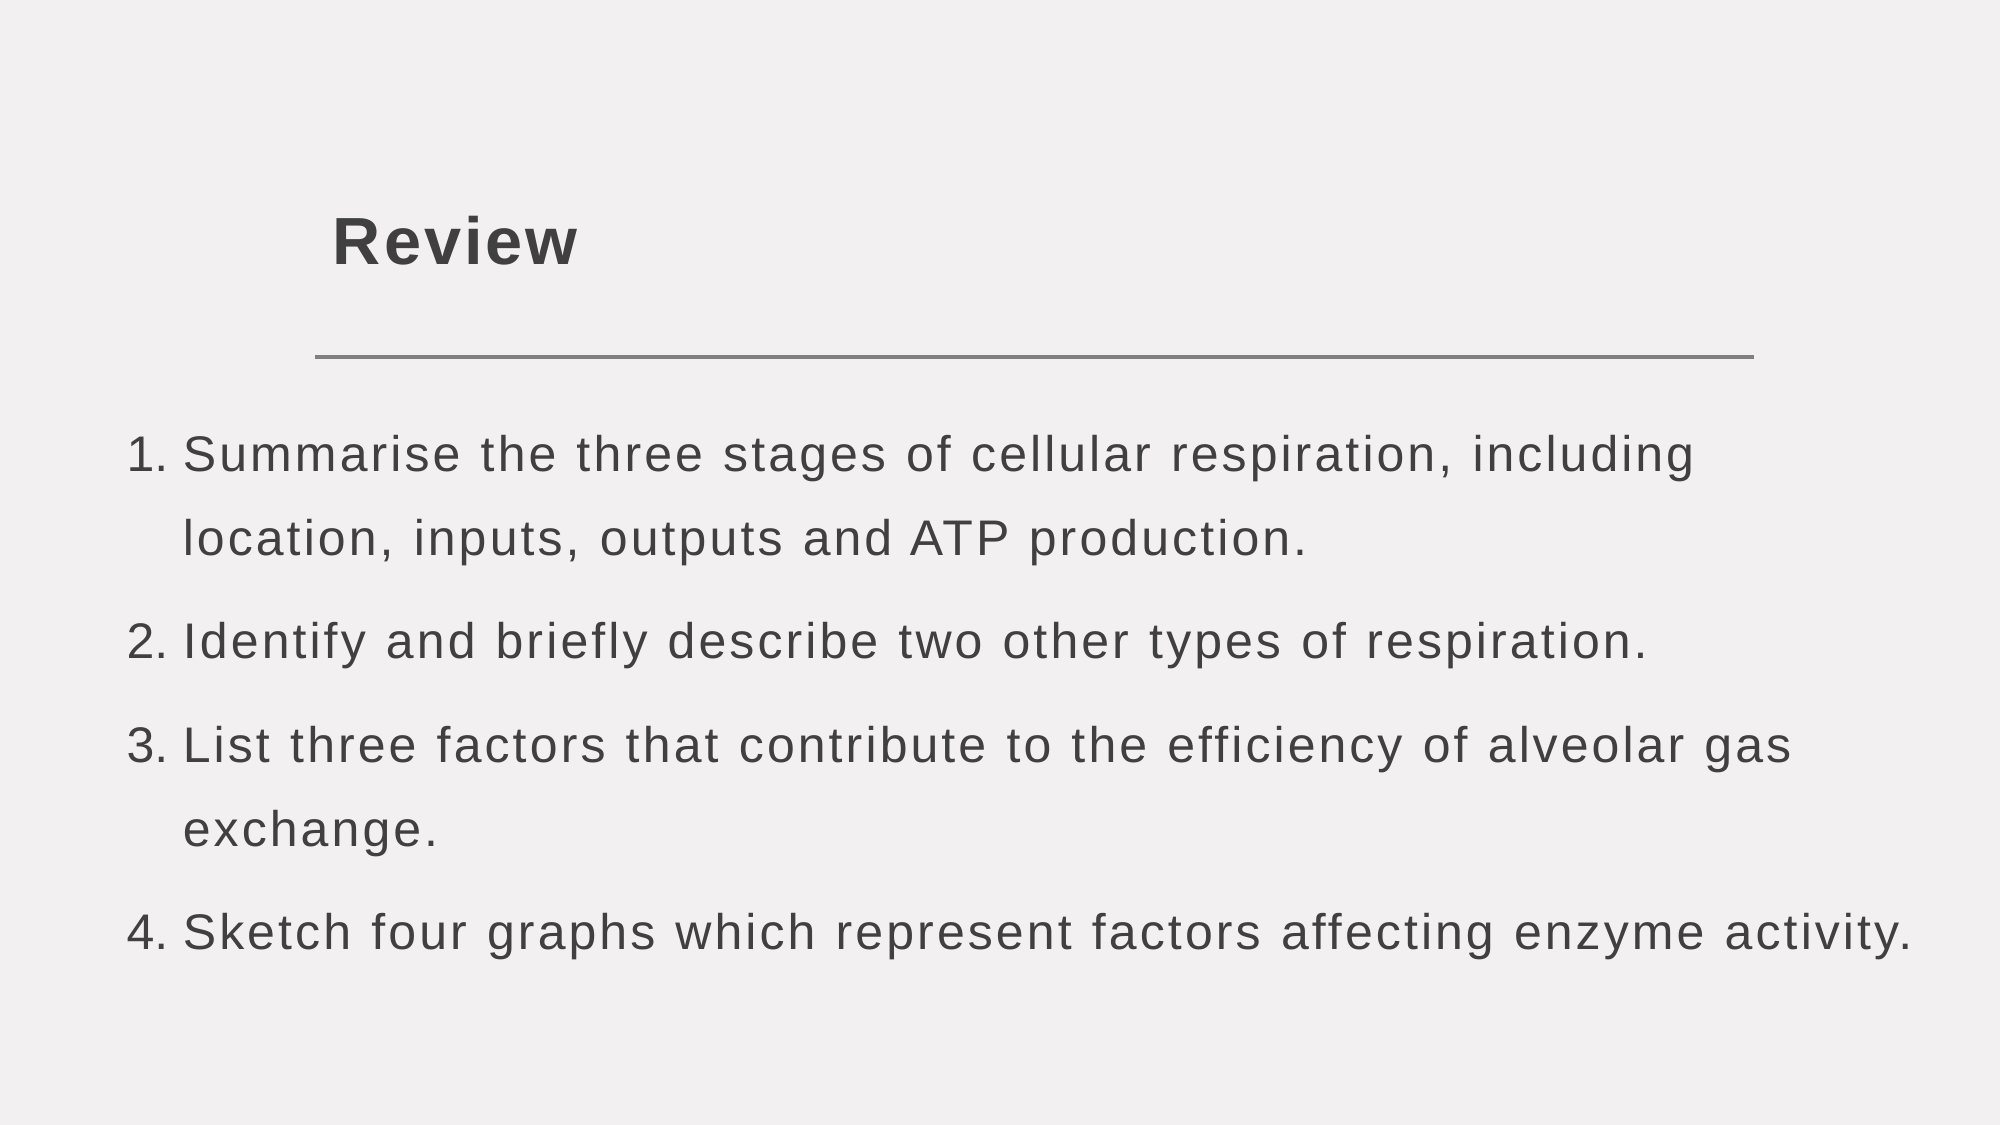

# Review
Summarise the three stages of cellular respiration, including location, inputs, outputs and ATP production.
Identify and briefly describe two other types of respiration.
List three factors that contribute to the efficiency of alveolar gas exchange.
Sketch four graphs which represent factors affecting enzyme activity.